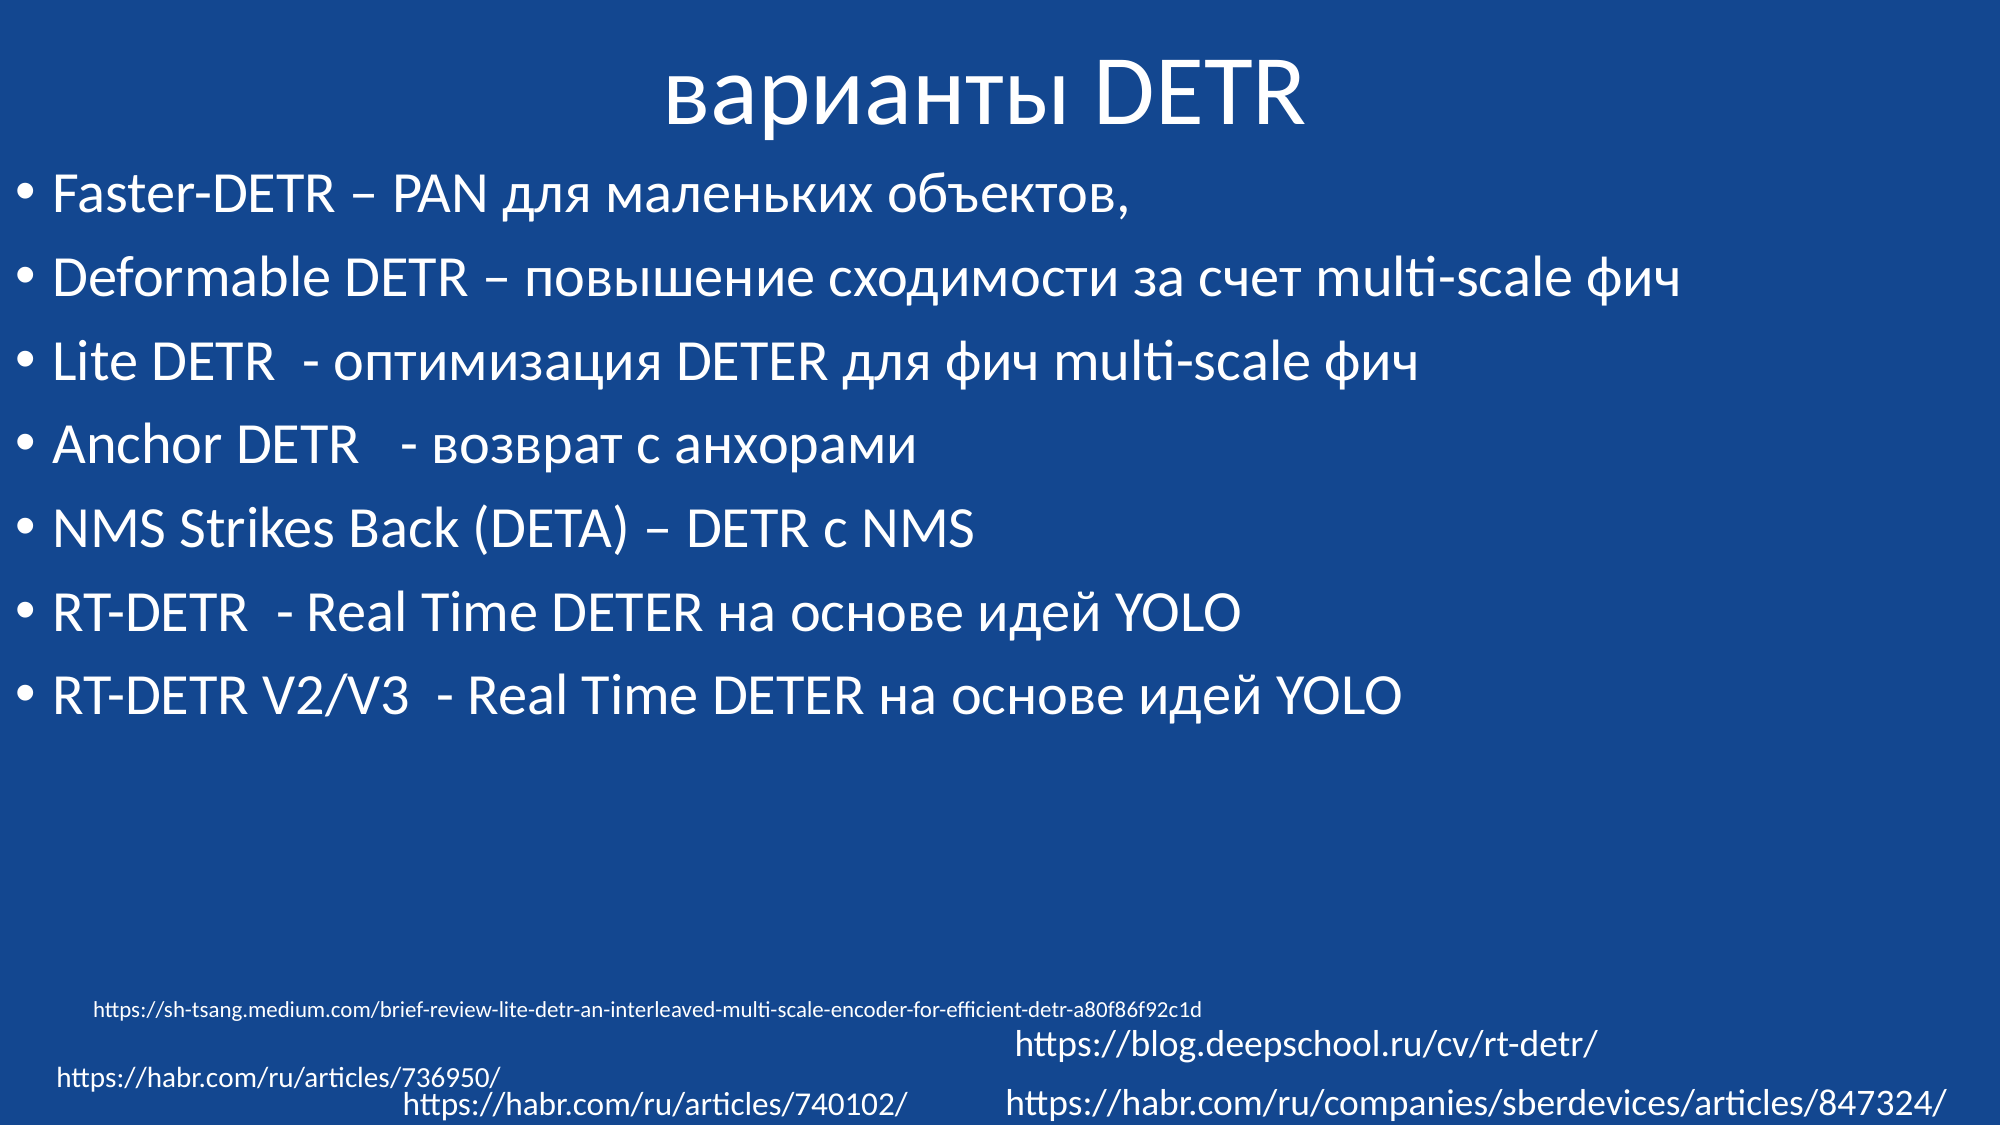

# варианты DETR
Faster-DETR – PAN для маленьких объектов,
Deformable DETR – повышение сходимости за счет multi-scale фич
Lite DETR  - оптимизация DETER для фич multi-scale фич
Anchor DETR   - возврат с анхорами
NMS Strikes Back (DETA) – DETR c NMS
RT-DETR  - Real Time DETER на основе идей YOLO
RT-DETR V2/V3  - Real Time DETER на основе идей YOLO

https://sh-tsang.medium.com/brief-review-lite-detr-an-interleaved-multi-scale-encoder-for-efficient-detr-a80f86f92c1d

https://blog.deepschool.ru/cv/rt-detr/
https://habr.com/ru/articles/736950/
https://habr.com/ru/companies/sberdevices/articles/847324/
https://habr.com/ru/articles/740102/